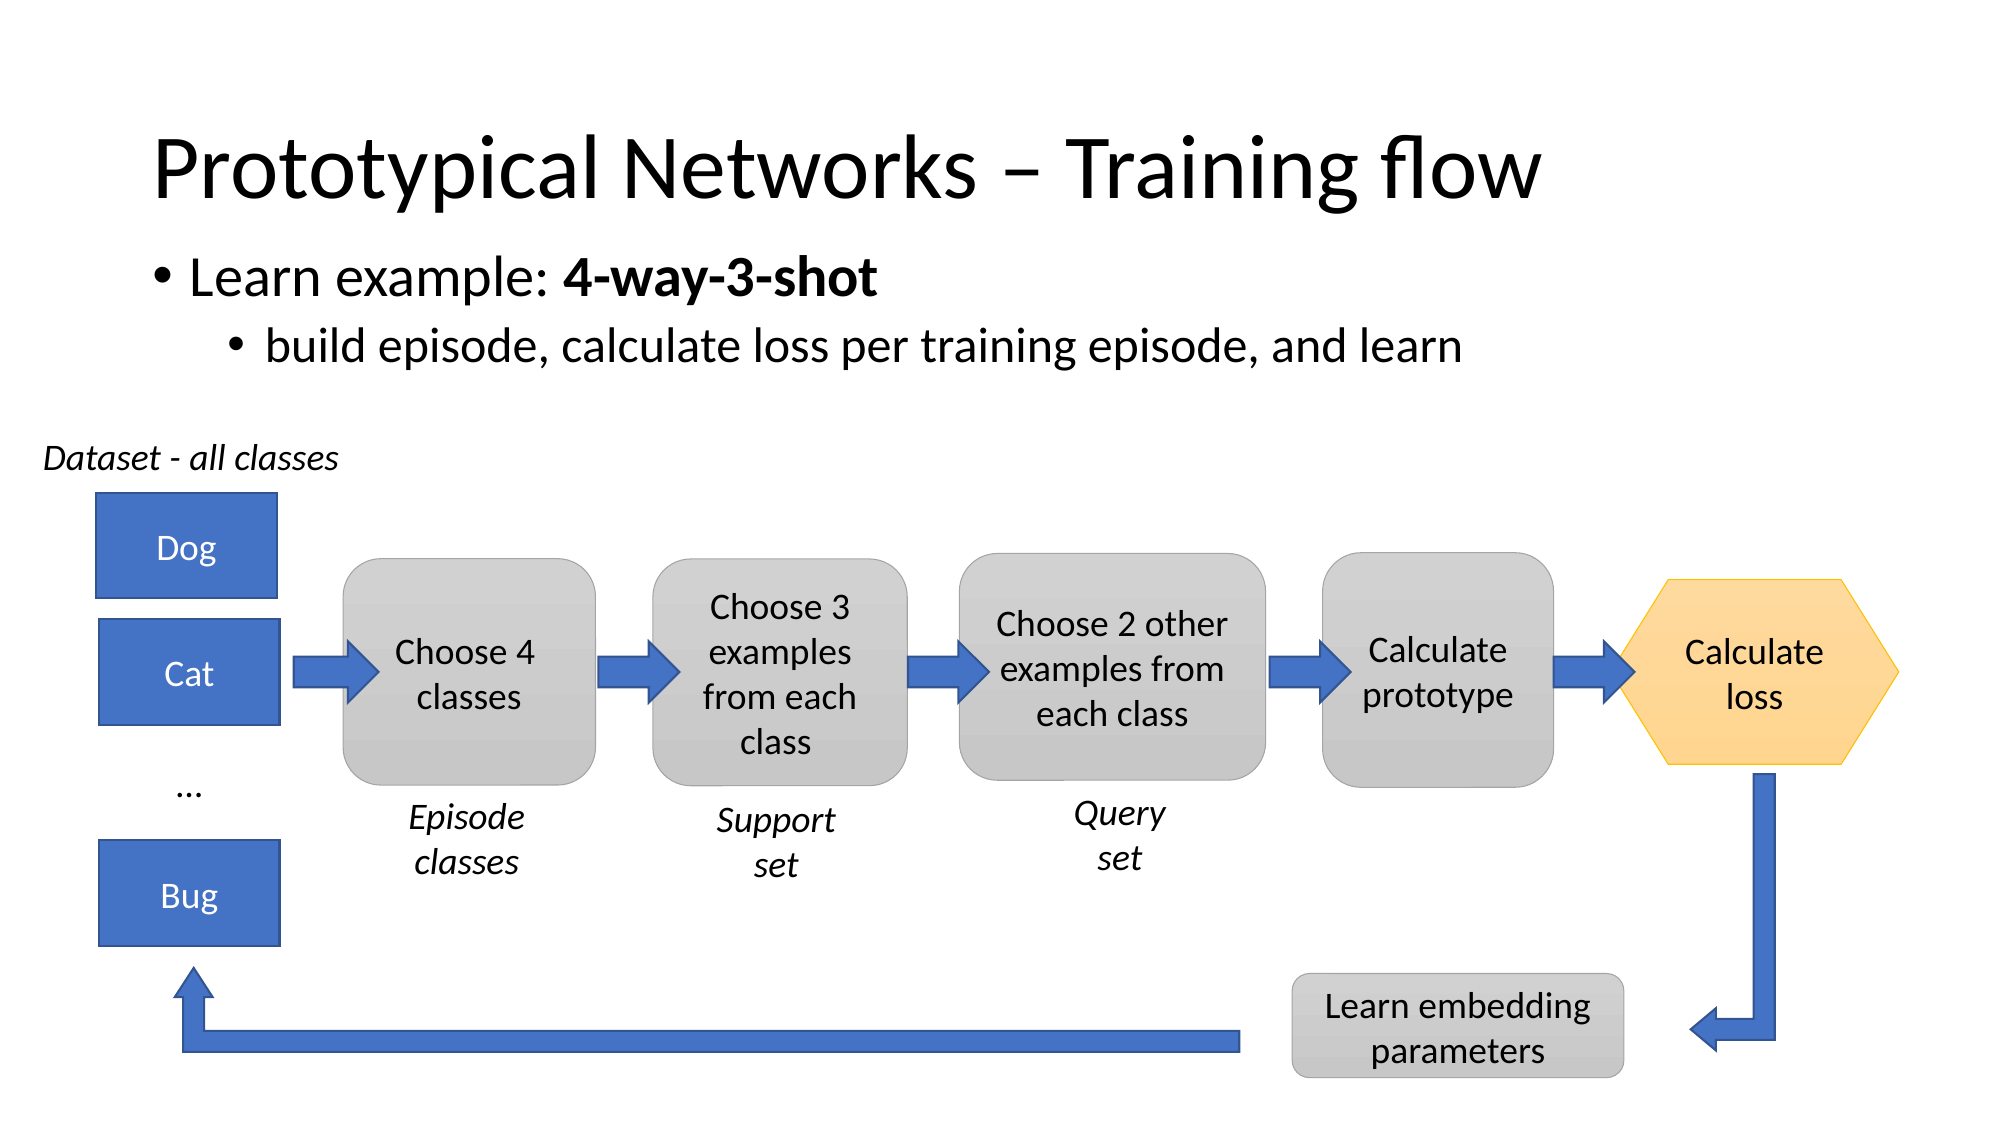

# Prototypical Networks – Training flow
Learn example: 4-way-3-shot
build episode, calculate loss per training episode, and learn
Dataset - all classes
Dog
Calculate prototype
Choose 2 other examples from each class
Choose 4
classes
Choose 3 examples from each class
Calculate loss
Cat

…
Query
set
Episode
classes
Support
set
Bug

Learn embedding parameters